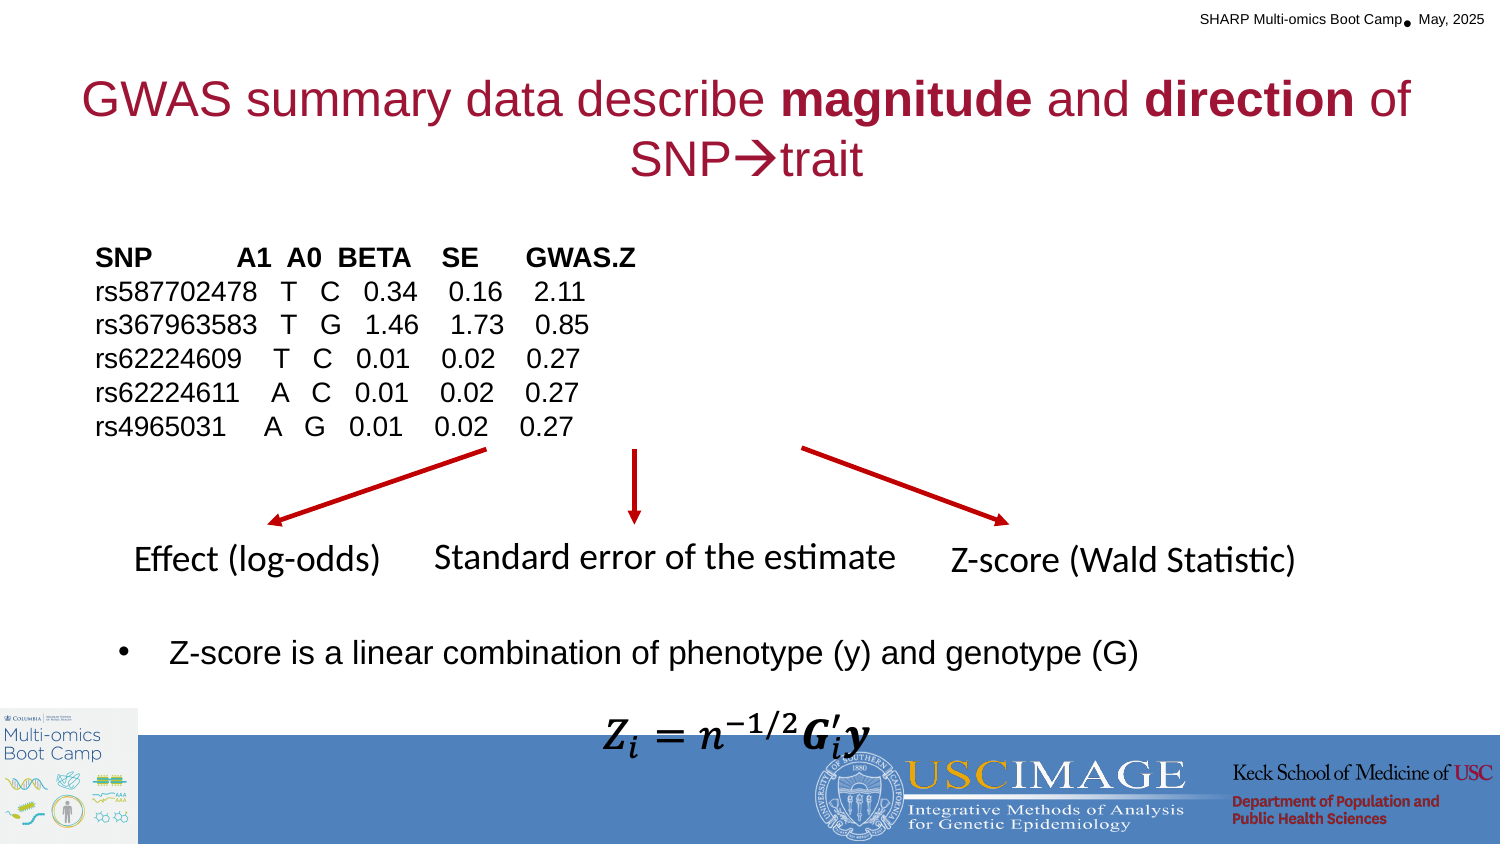

# GWAS summary data describe magnitude and direction of SNP🡪trait
SNP           A1  A0  BETA    SE      GWAS.Z
rs587702478   T   C   0.34    0.16    2.11
rs367963583   T   G   1.46    1.73    0.85
rs62224609    T   C   0.01    0.02    0.27
rs62224611    A   C   0.01    0.02    0.27
rs4965031     A   G   0.01    0.02    0.27
Standard error of the estimate
Effect (log-odds)
Z-score (Wald Statistic)
Z-score is a linear combination of phenotype (y) and genotype (G)